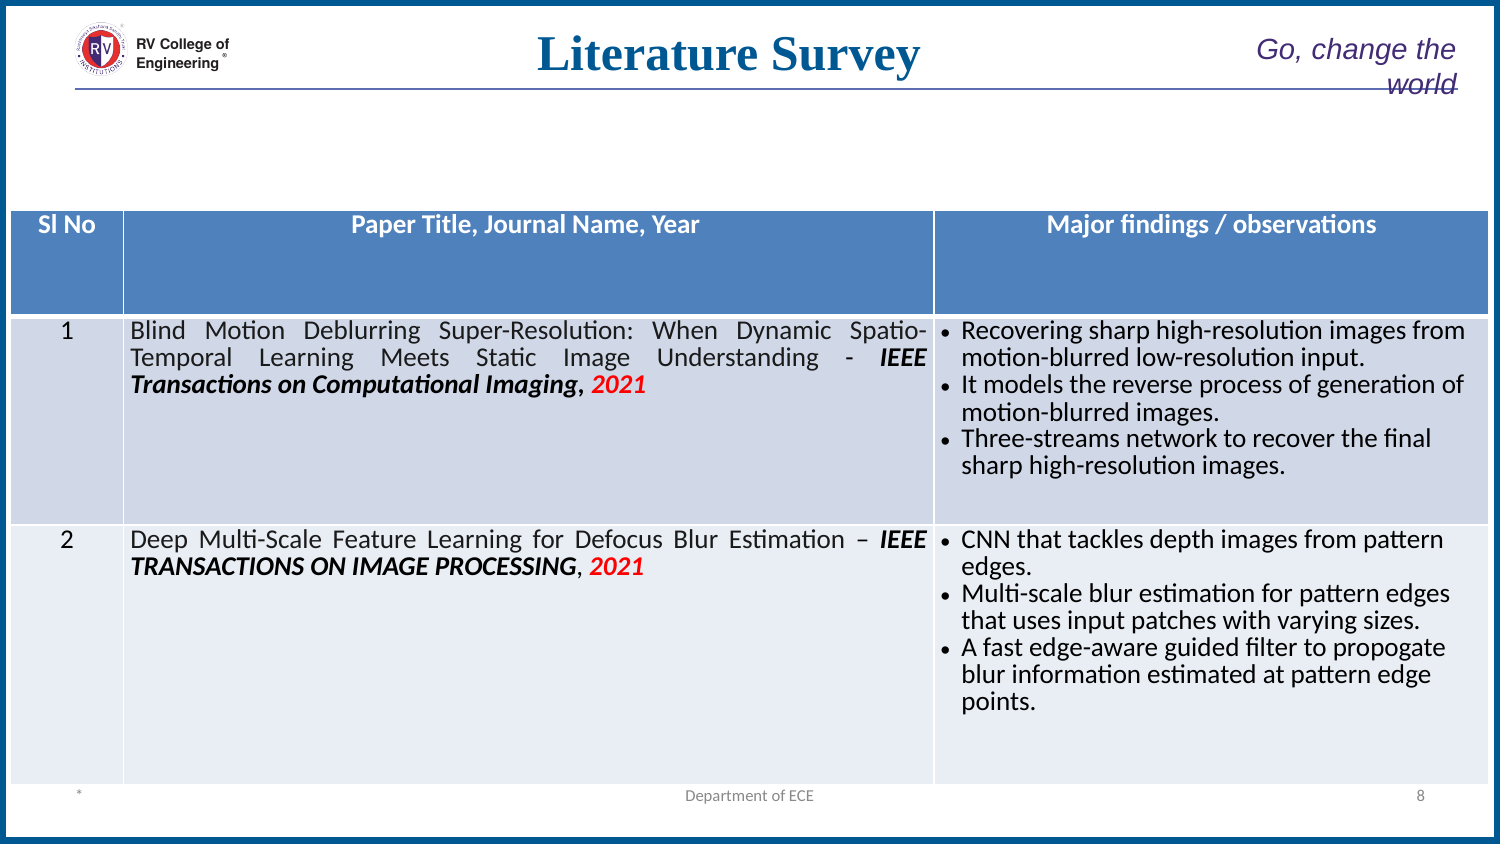

Literature Survey

# Go, change the world
RV College of
Engineering

| Sl No | Paper Title, Journal Name, Year | Major findings / observations |
| --- | --- | --- |
| 1 | Blind Motion Deblurring Super-Resolution: When Dynamic Spatio-Temporal Learning Meets Static Image Understanding - IEEE Transactions on Computational Imaging, 2021 | Recovering sharp high-resolution images from motion-blurred low-resolution input. It models the reverse process of generation of motion-blurred images. Three-streams network to recover the final sharp high-resolution images. |
| 2 | Deep Multi-Scale Feature Learning for Defocus Blur Estimation – IEEE TRANSACTIONS ON IMAGE PROCESSING, 2021 | CNN that tackles depth images from pattern edges. Multi-scale blur estimation for pattern edges that uses input patches with varying sizes. A fast edge-aware guided filter to propogate blur information estimated at pattern edge points. |
*
Department of ECE
8